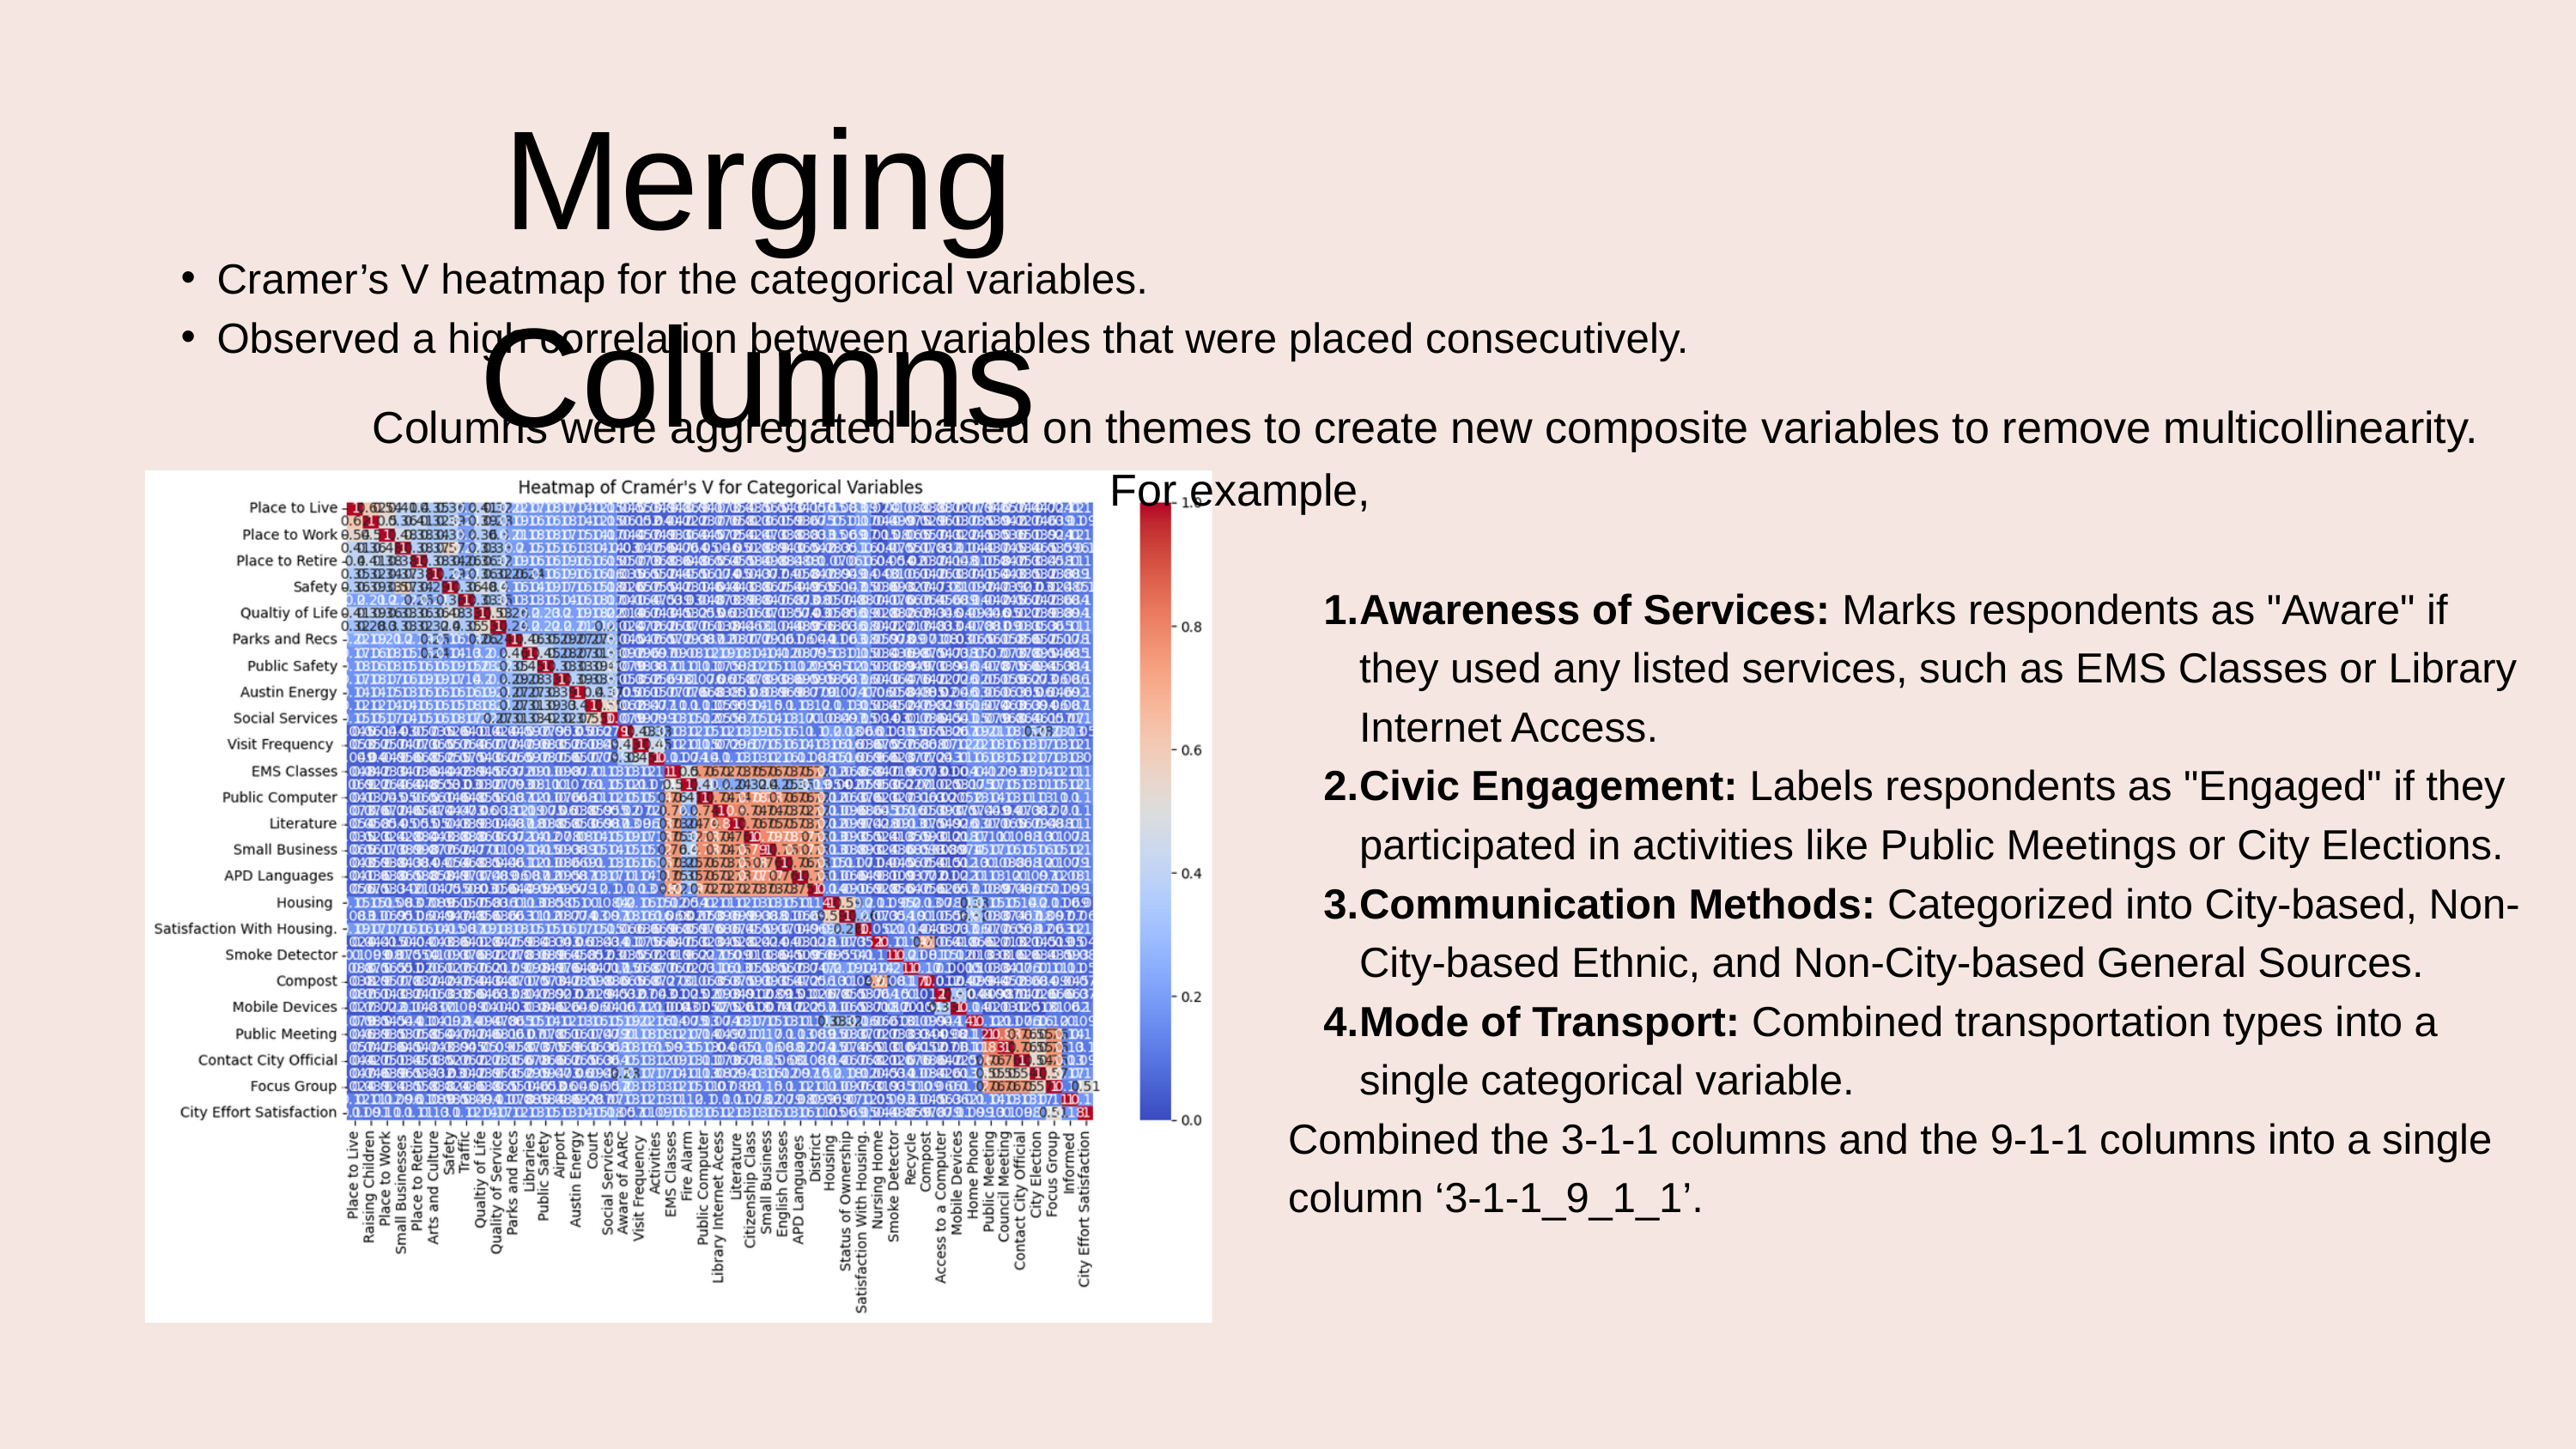

Merging Columns
Cramer’s V heatmap for the categorical variables.
Observed a high correlation between variables that were placed consecutively.
Columns were aggregated based on themes to create new composite variables to remove multicollinearity. For example,

Awareness of Services: Marks respondents as "Aware" if they used any listed services, such as EMS Classes or Library Internet Access.
Civic Engagement: Labels respondents as "Engaged" if they participated in activities like Public Meetings or City Elections.
Communication Methods: Categorized into City-based, Non-City-based Ethnic, and Non-City-based General Sources.
Mode of Transport: Combined transportation types into a single categorical variable.
Combined the 3-1-1 columns and the 9-1-1 columns into a single column ‘3-1-1_9_1_1’.